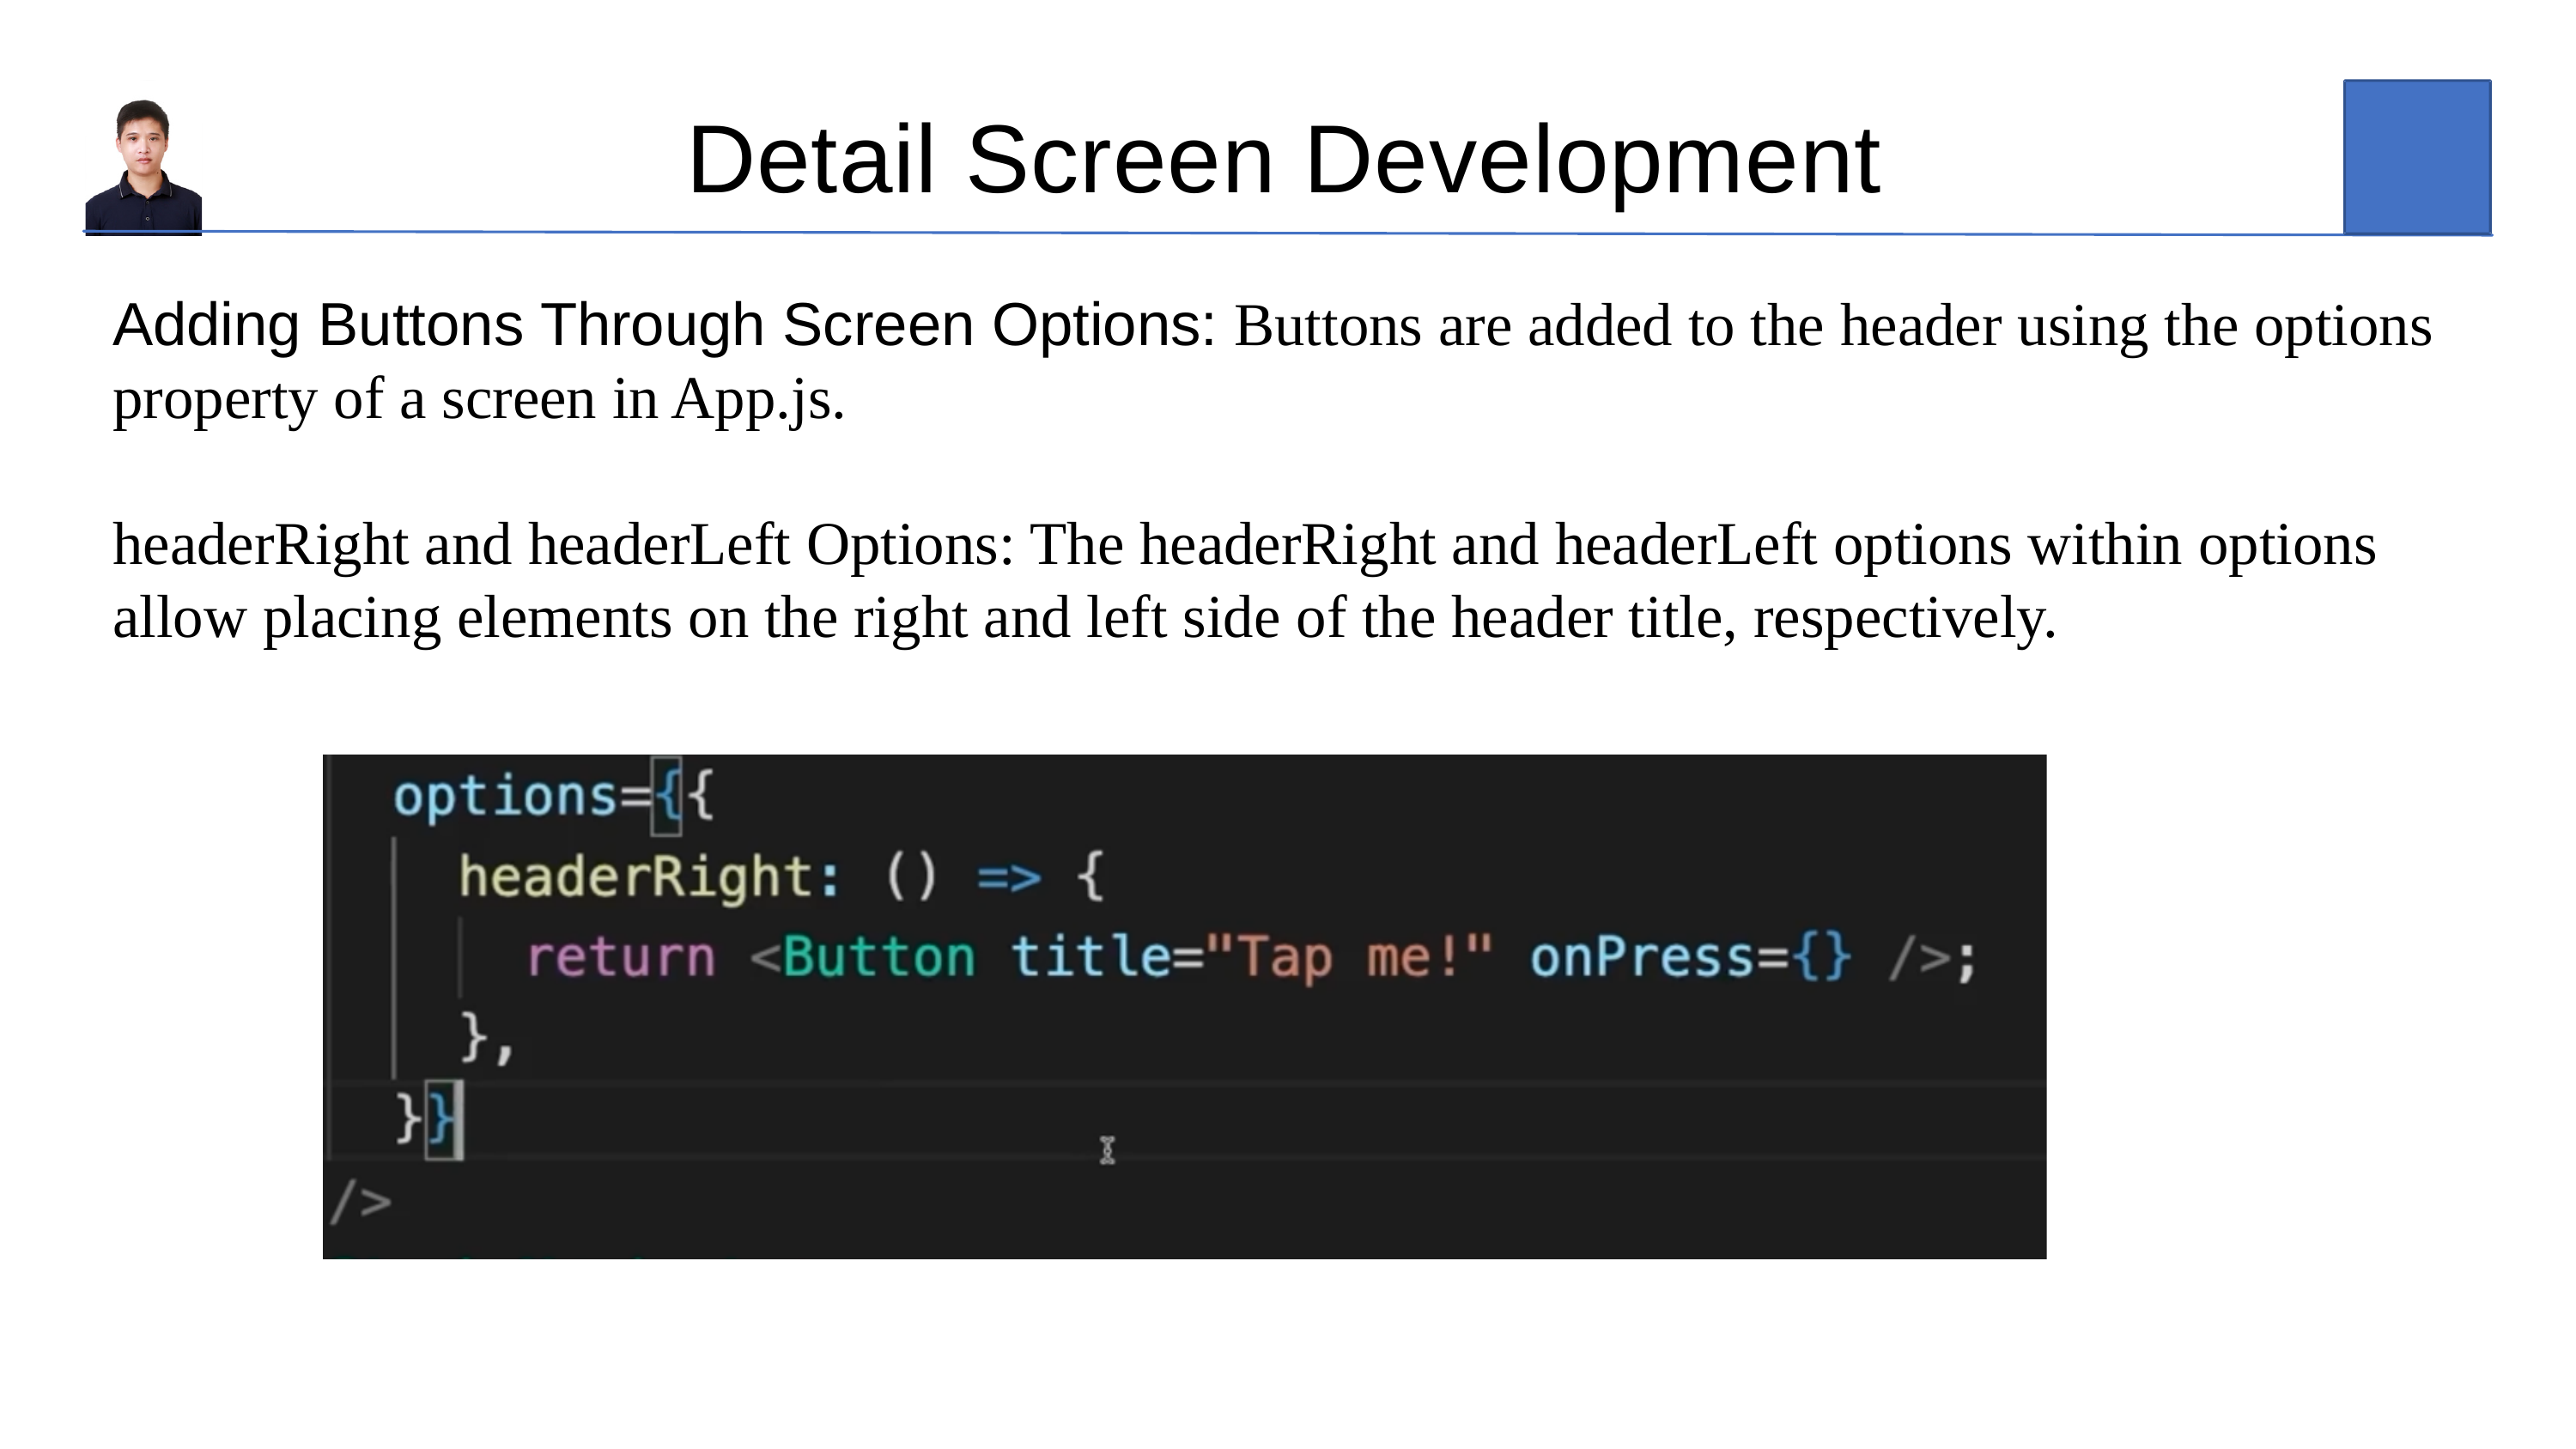

Detail Screen Development

Adding Buttons Through Screen Options: Buttons are added to the header using the options property of a screen in App.js.

headerRight and headerLeft Options: The headerRight and headerLeft options within options allow placing elements on the right and left side of the header title, respectively.